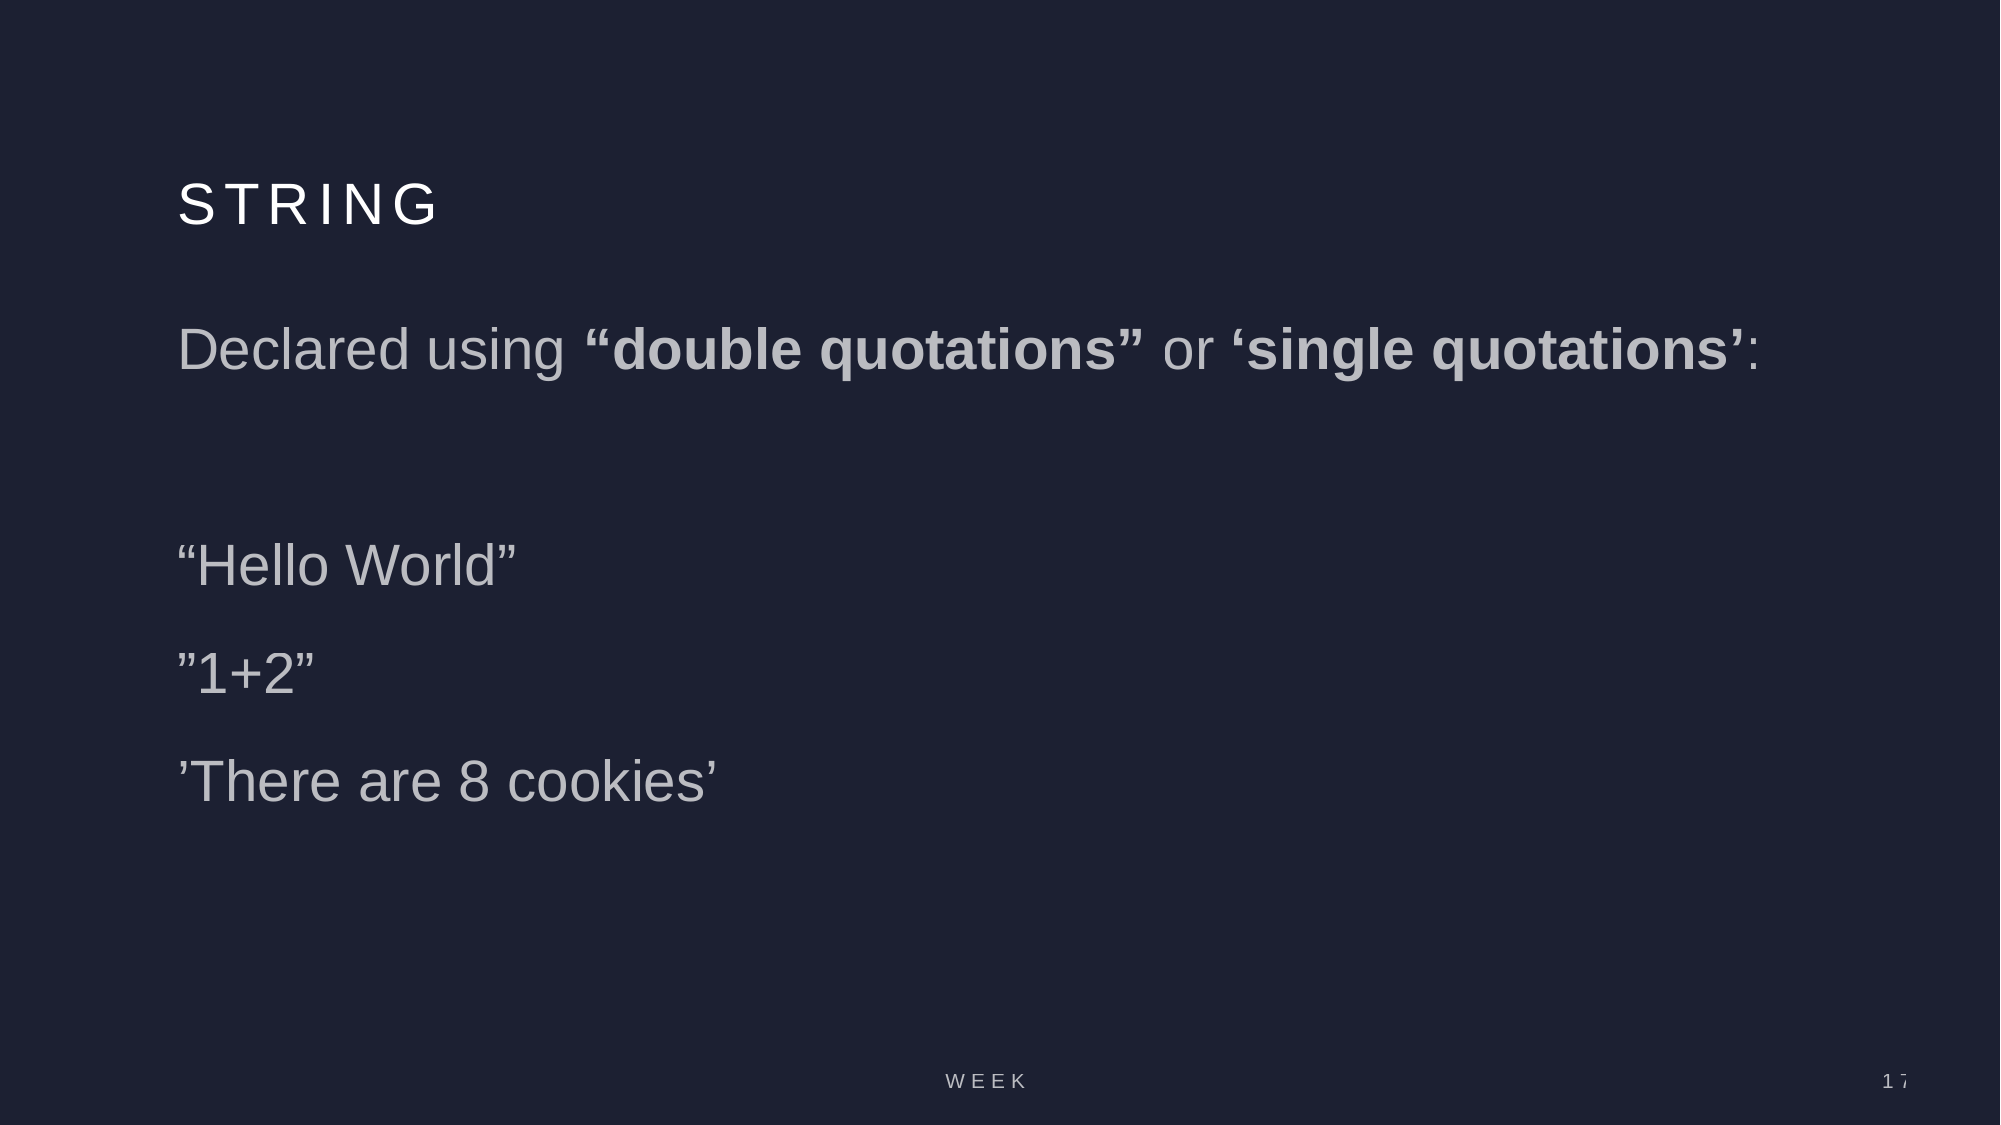

# String
Declared using “double quotations” or ‘single quotations’:

“Hello World”
”1+2”
’There are 8 cookies’
Week 1
17